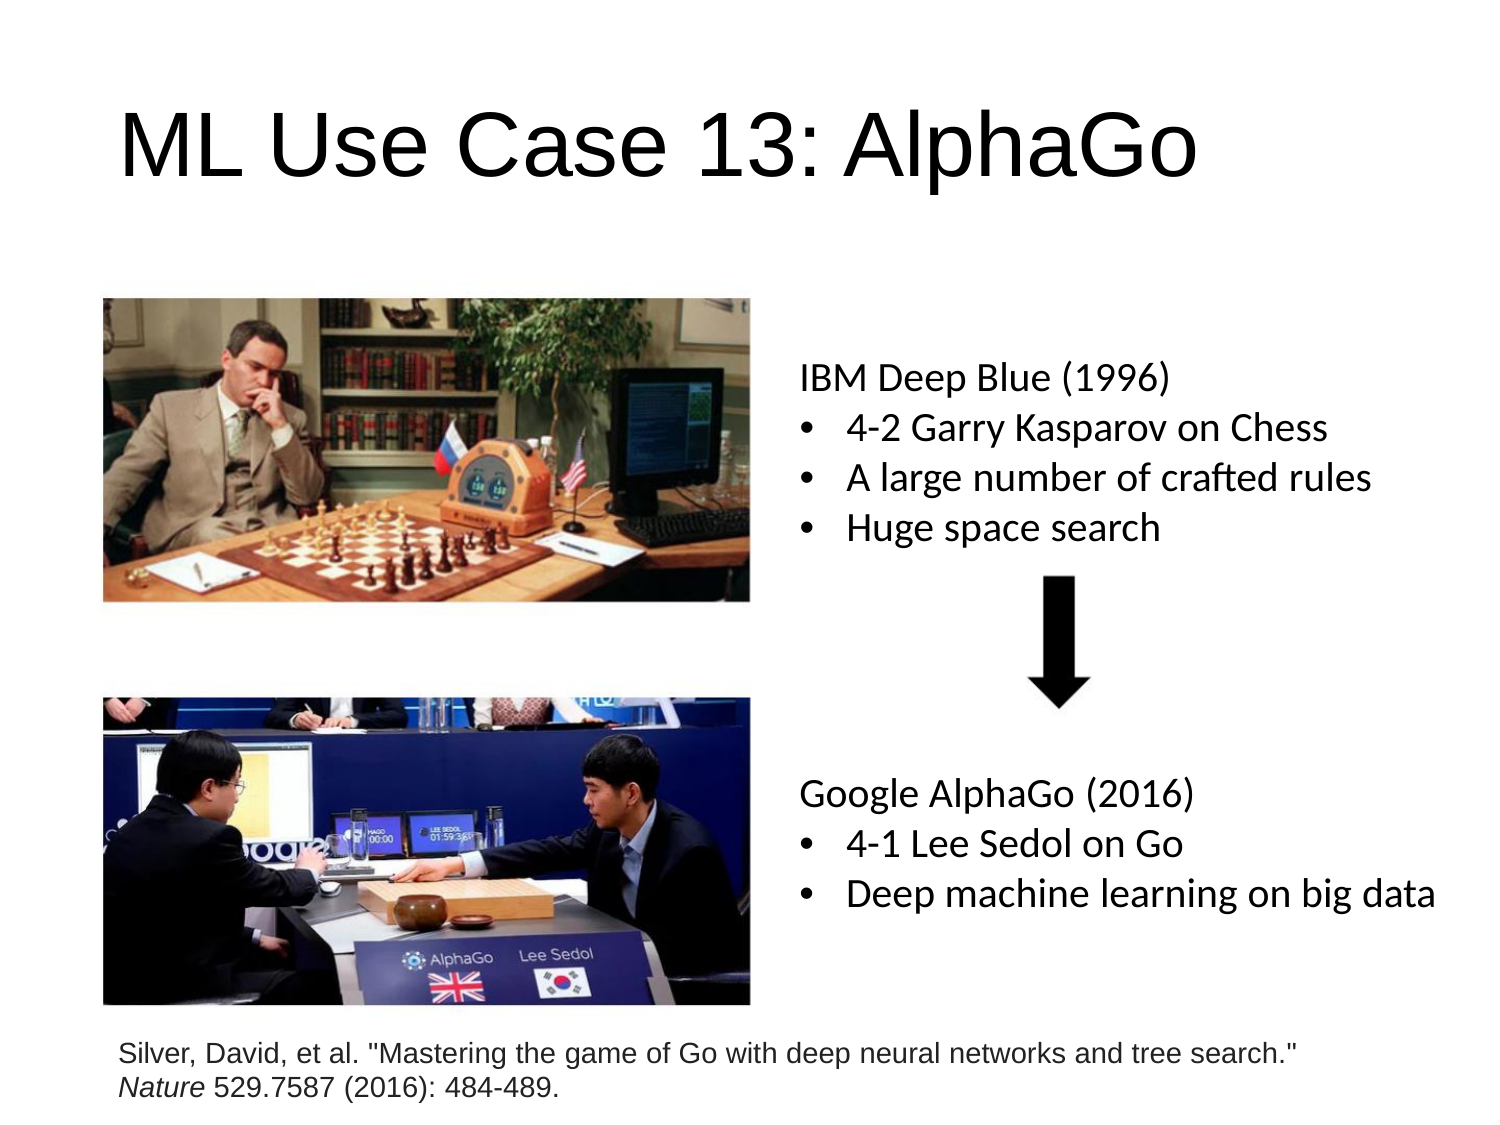

ML Use Case 13: AlphaGo
IBM Deep Blue (1996)
• 4-2 Garry Kasparov on Chess
• A large number of crafted rules
• Huge space search
Google AlphaGo (2016)
• 4-1 Lee Sedol on Go
• Deep machine learning on big data
Silver, David, et al. "Mastering the game of Go with deep neural networks and tree search."
Nature 529.7587 (2016): 484-489.